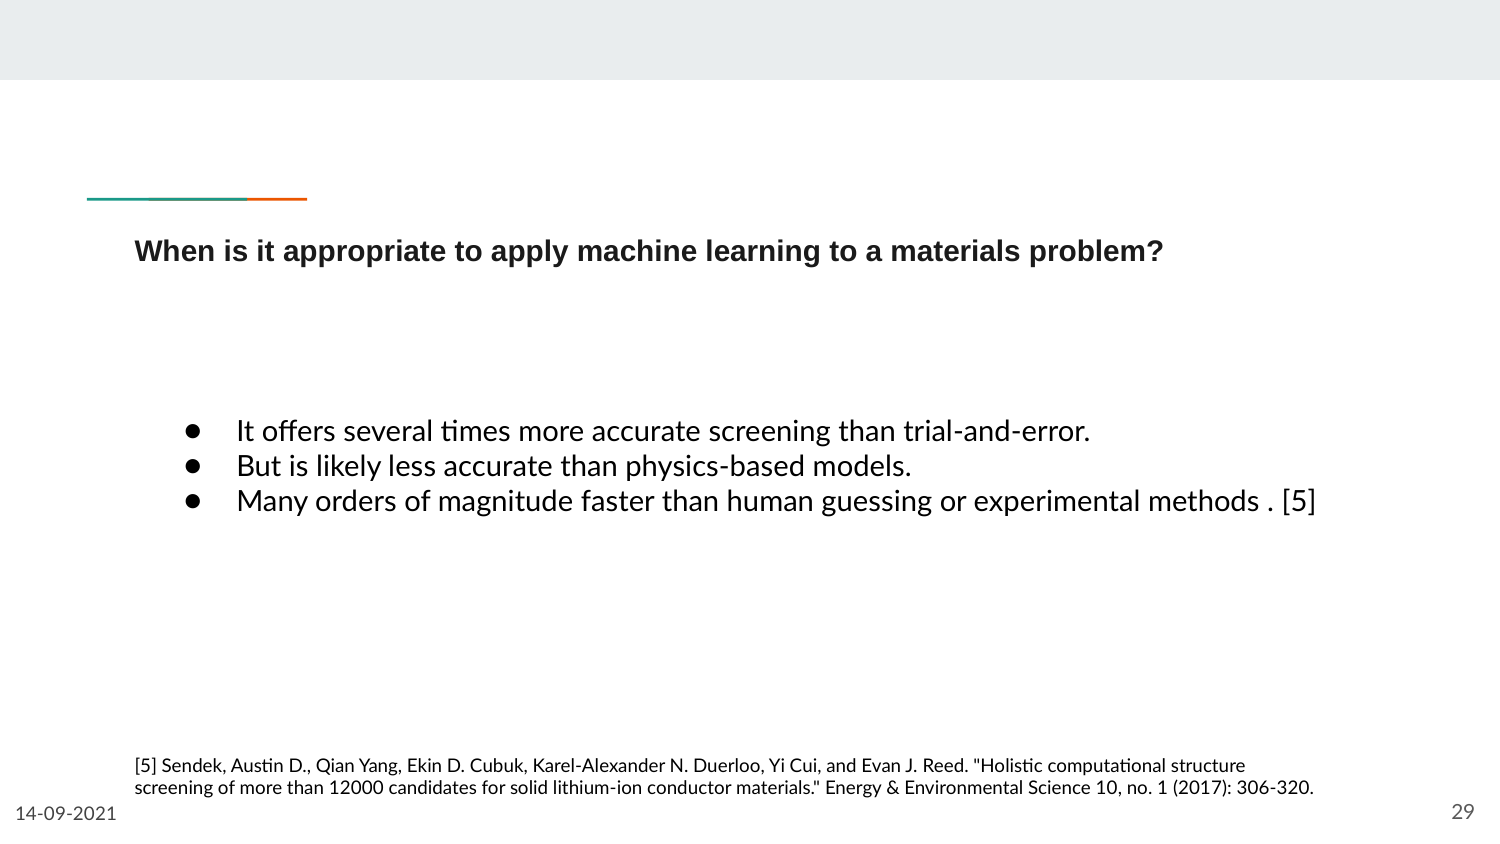

# When is it appropriate to apply machine learning to a materials problem?
It offers several times more accurate screening than trial-and-error.
But is likely less accurate than physics-based models.
Many orders of magnitude faster than human guessing or experimental methods . [5]
[5] Sendek, Austin D., Qian Yang, Ekin D. Cubuk, Karel-Alexander N. Duerloo, Yi Cui, and Evan J. Reed. "Holistic computational structure screening of more than 12000 candidates for solid lithium-ion conductor materials." Energy & Environmental Science 10, no. 1 (2017): 306-320.
29
14-09-2021